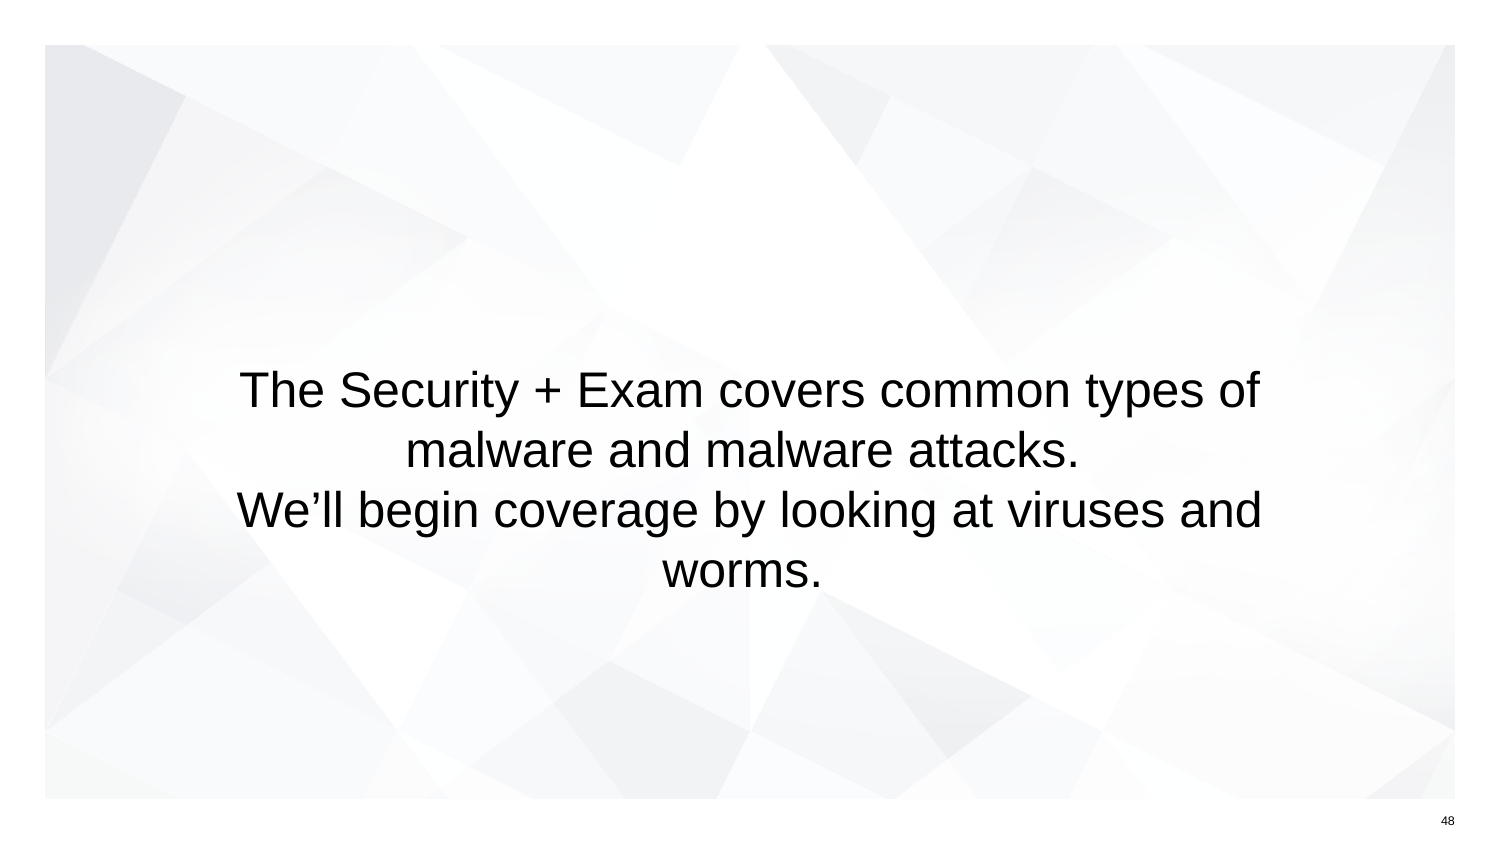

# The Security + Exam covers common types of malware and malware attacks.
We’ll begin coverage by looking at viruses and worms.

48